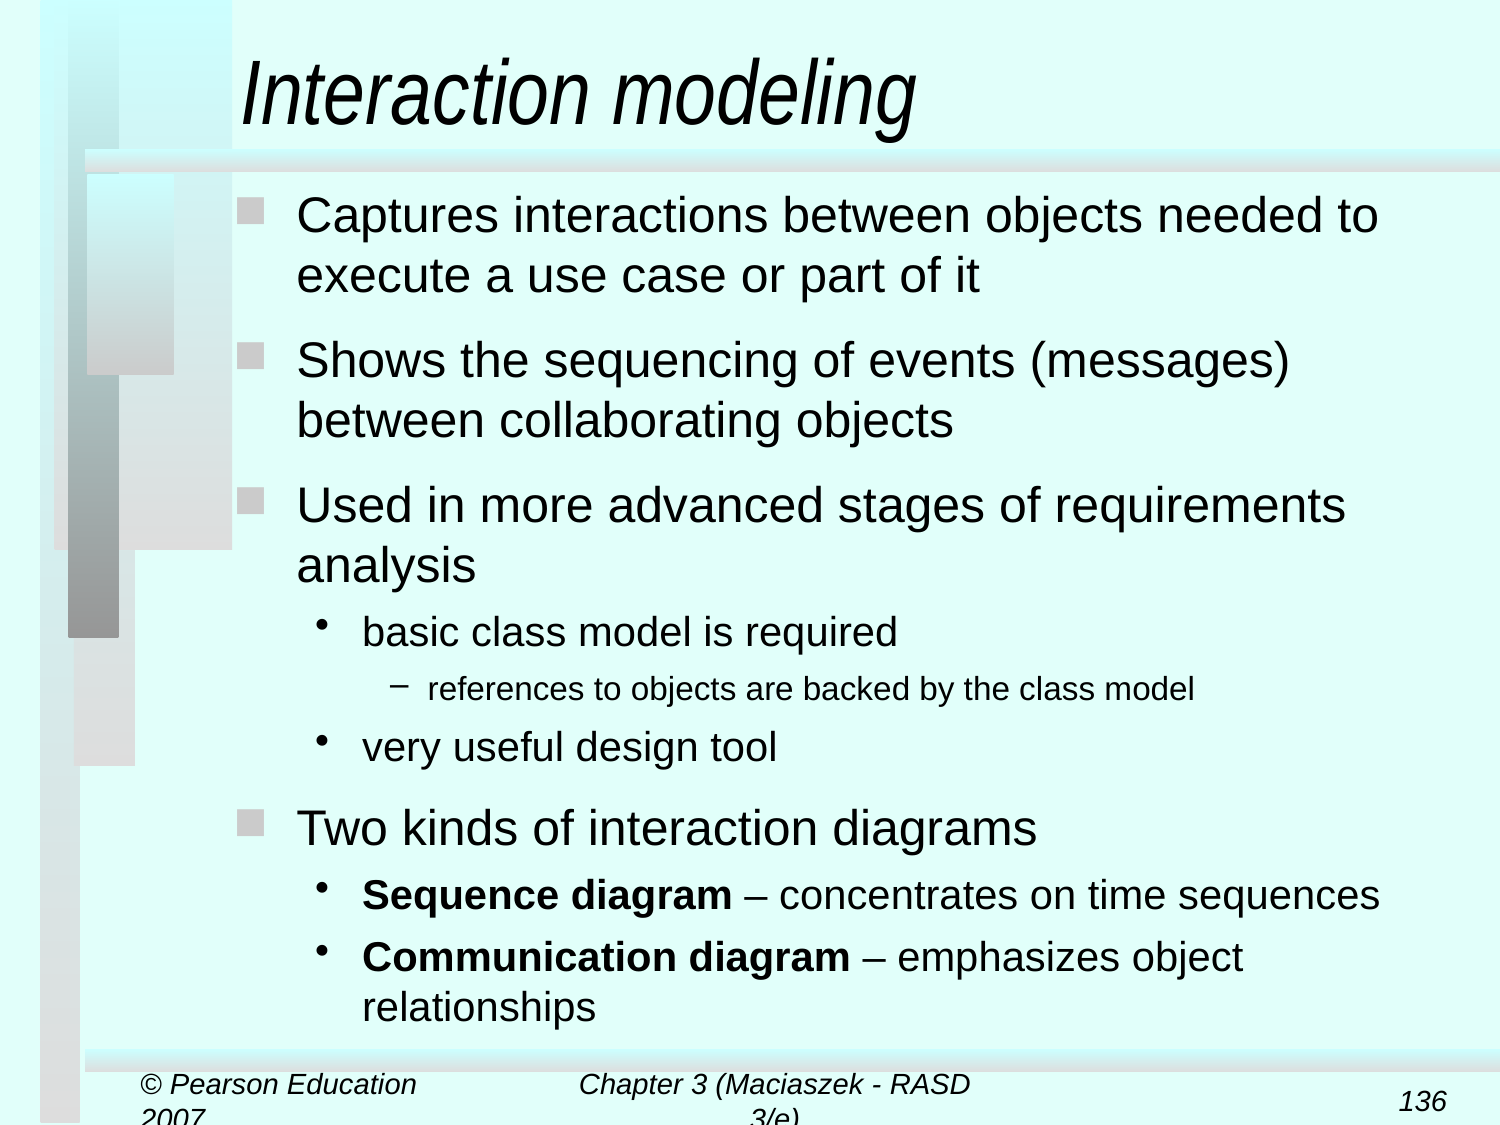

# Interaction modeling
Captures interactions between objects needed to execute a use case or part of it
Shows the sequencing of events (messages) between collaborating objects
Used in more advanced stages of requirements analysis
basic class model is required
references to objects are backed by the class model
very useful design tool
Two kinds of interaction diagrams
Sequence diagram – concentrates on time sequences
Communication diagram – emphasizes object relationships
© Pearson Education 2007
Chapter 3 (Maciaszek - RASD 3/e)
136